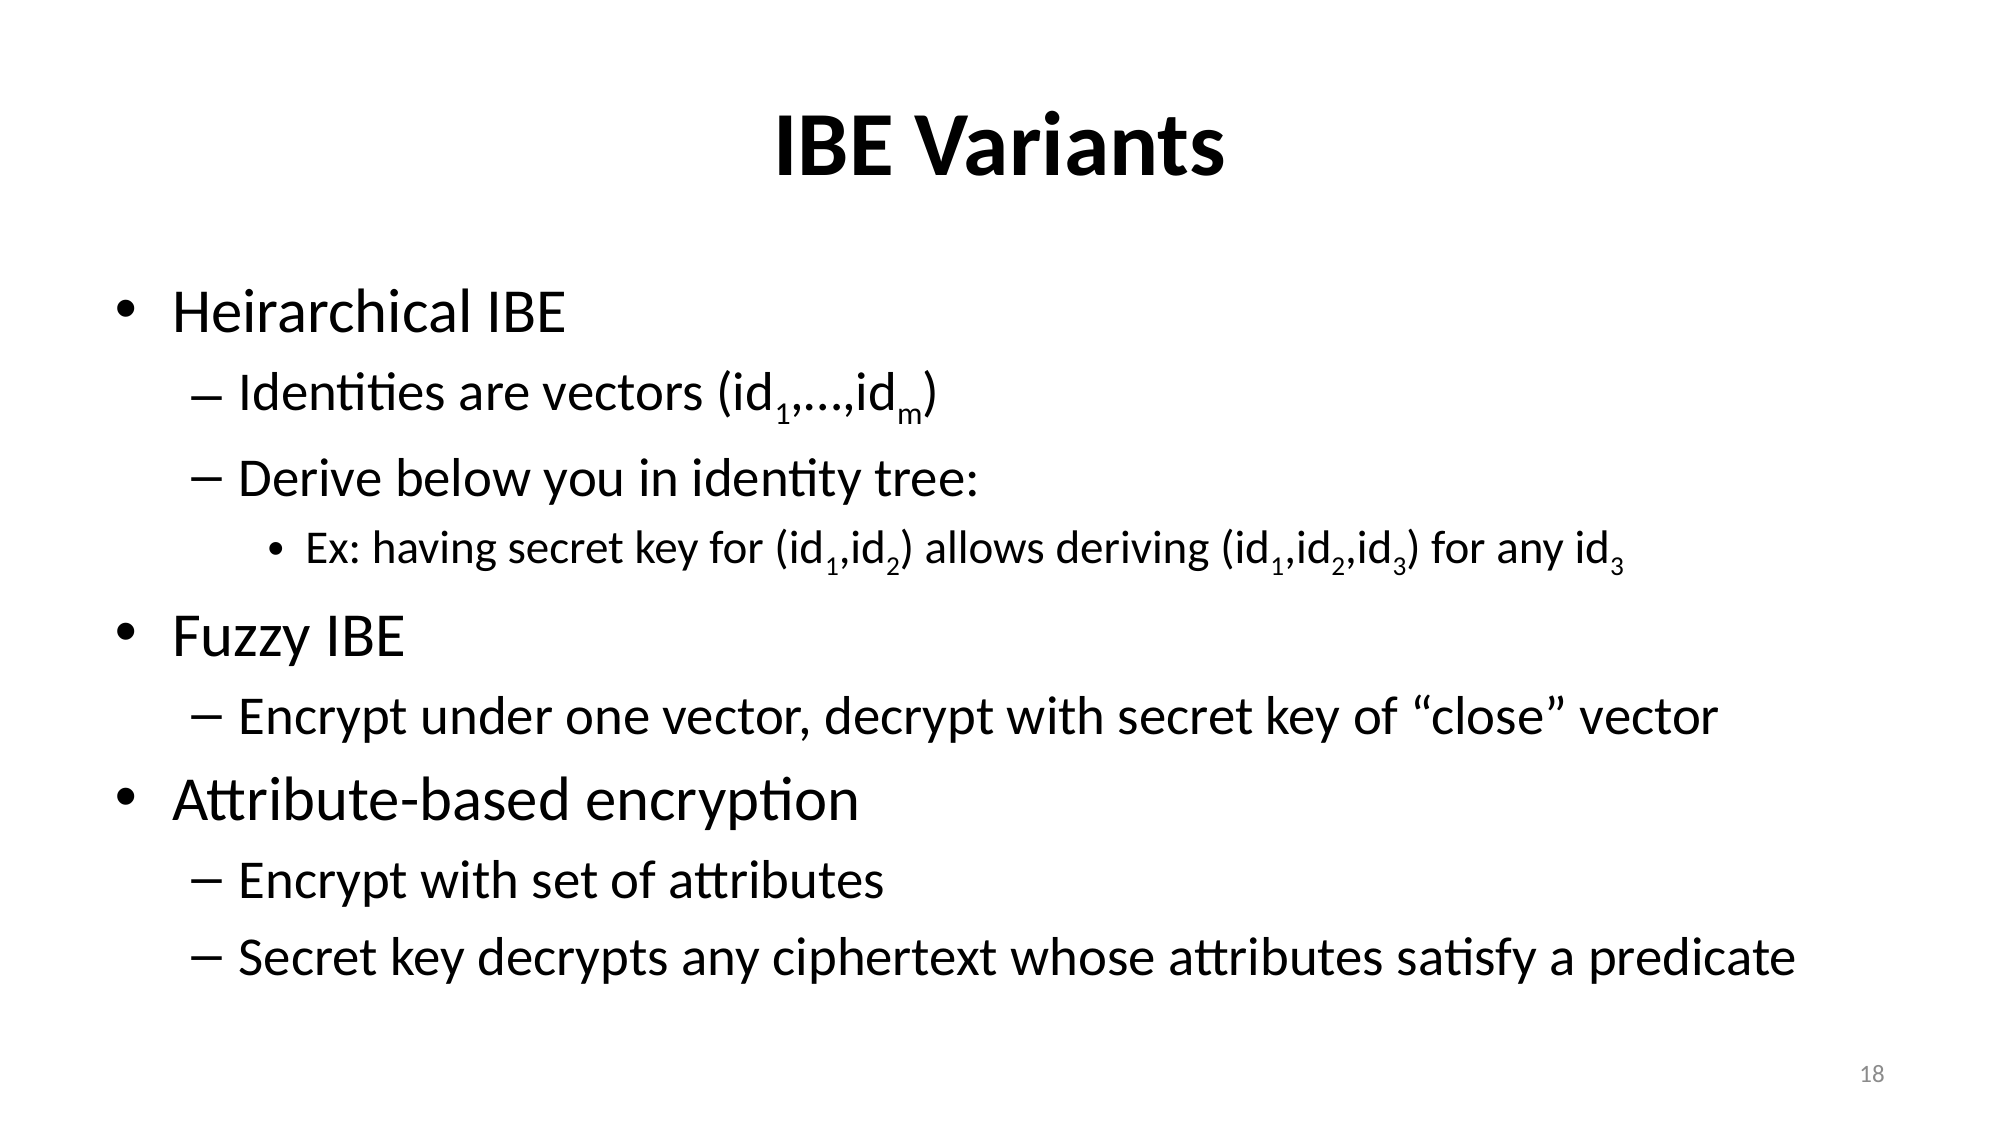

# IBE Variants
Heirarchical IBE
Identities are vectors (id1,…,idm)
Derive below you in identity tree:
Ex: having secret key for (id1,id2) allows deriving (id1,id2,id3) for any id3
Fuzzy IBE
Encrypt under one vector, decrypt with secret key of “close” vector
Attribute-based encryption
Encrypt with set of attributes
Secret key decrypts any ciphertext whose attributes satisfy a predicate

18